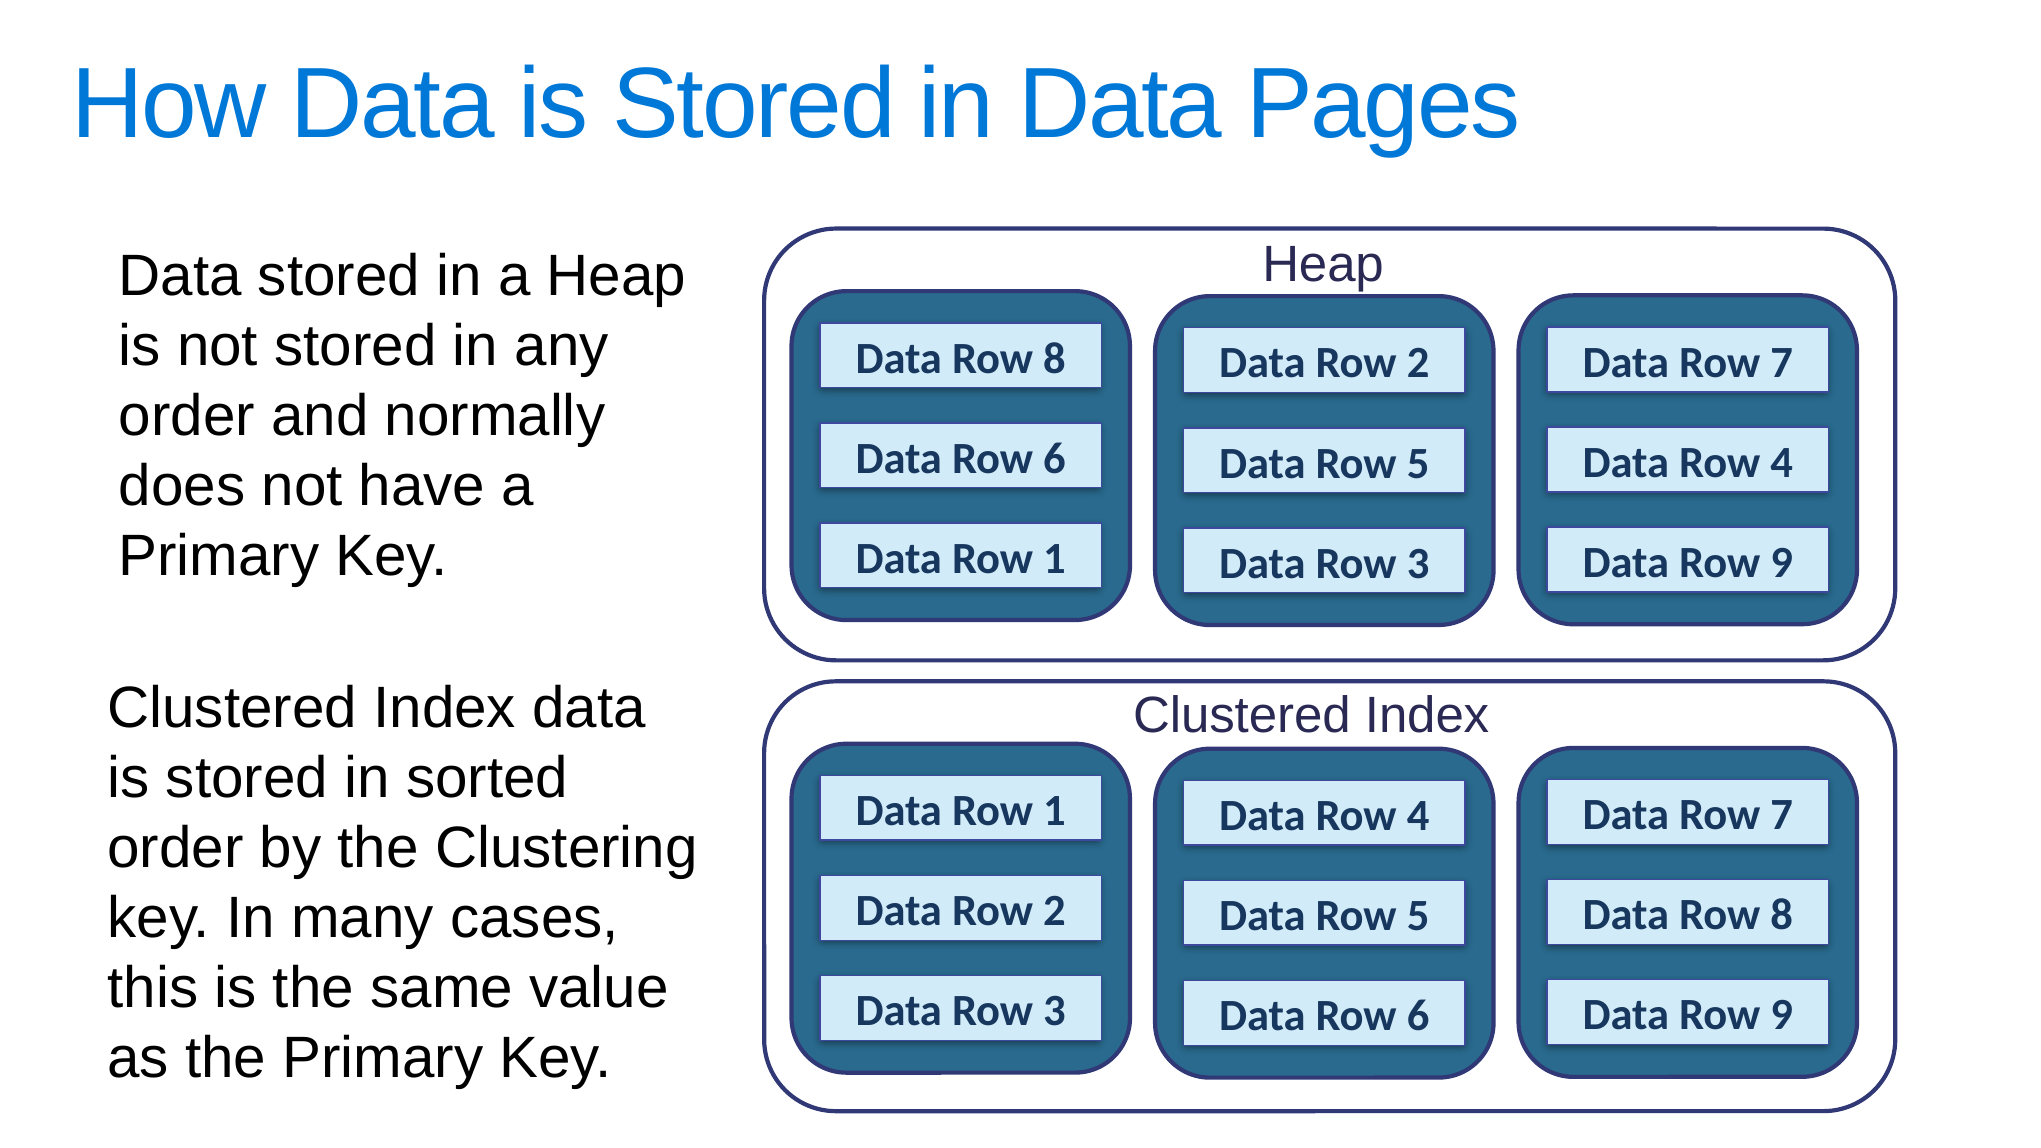

How Data is Stored in Data Pages
Heap
Data stored in a Heap is not stored in any order and normally does not have a Primary Key.

Data Row 8
Data Row 7
Data Row 2

Data Row 6
Data Row 4
Data Row 5
Data Row 1
Data Row 9
Data Row 3
Clustered Index data is stored in sorted order by the Clustering key. In many cases, this is the same value as the Primary Key.
Clustered Index

Data Row 1
Data Row 7
Data Row 4
Data Row 2
Data Row 8
Data Row 5
Data Row 3
Data Row 9
Data Row 6